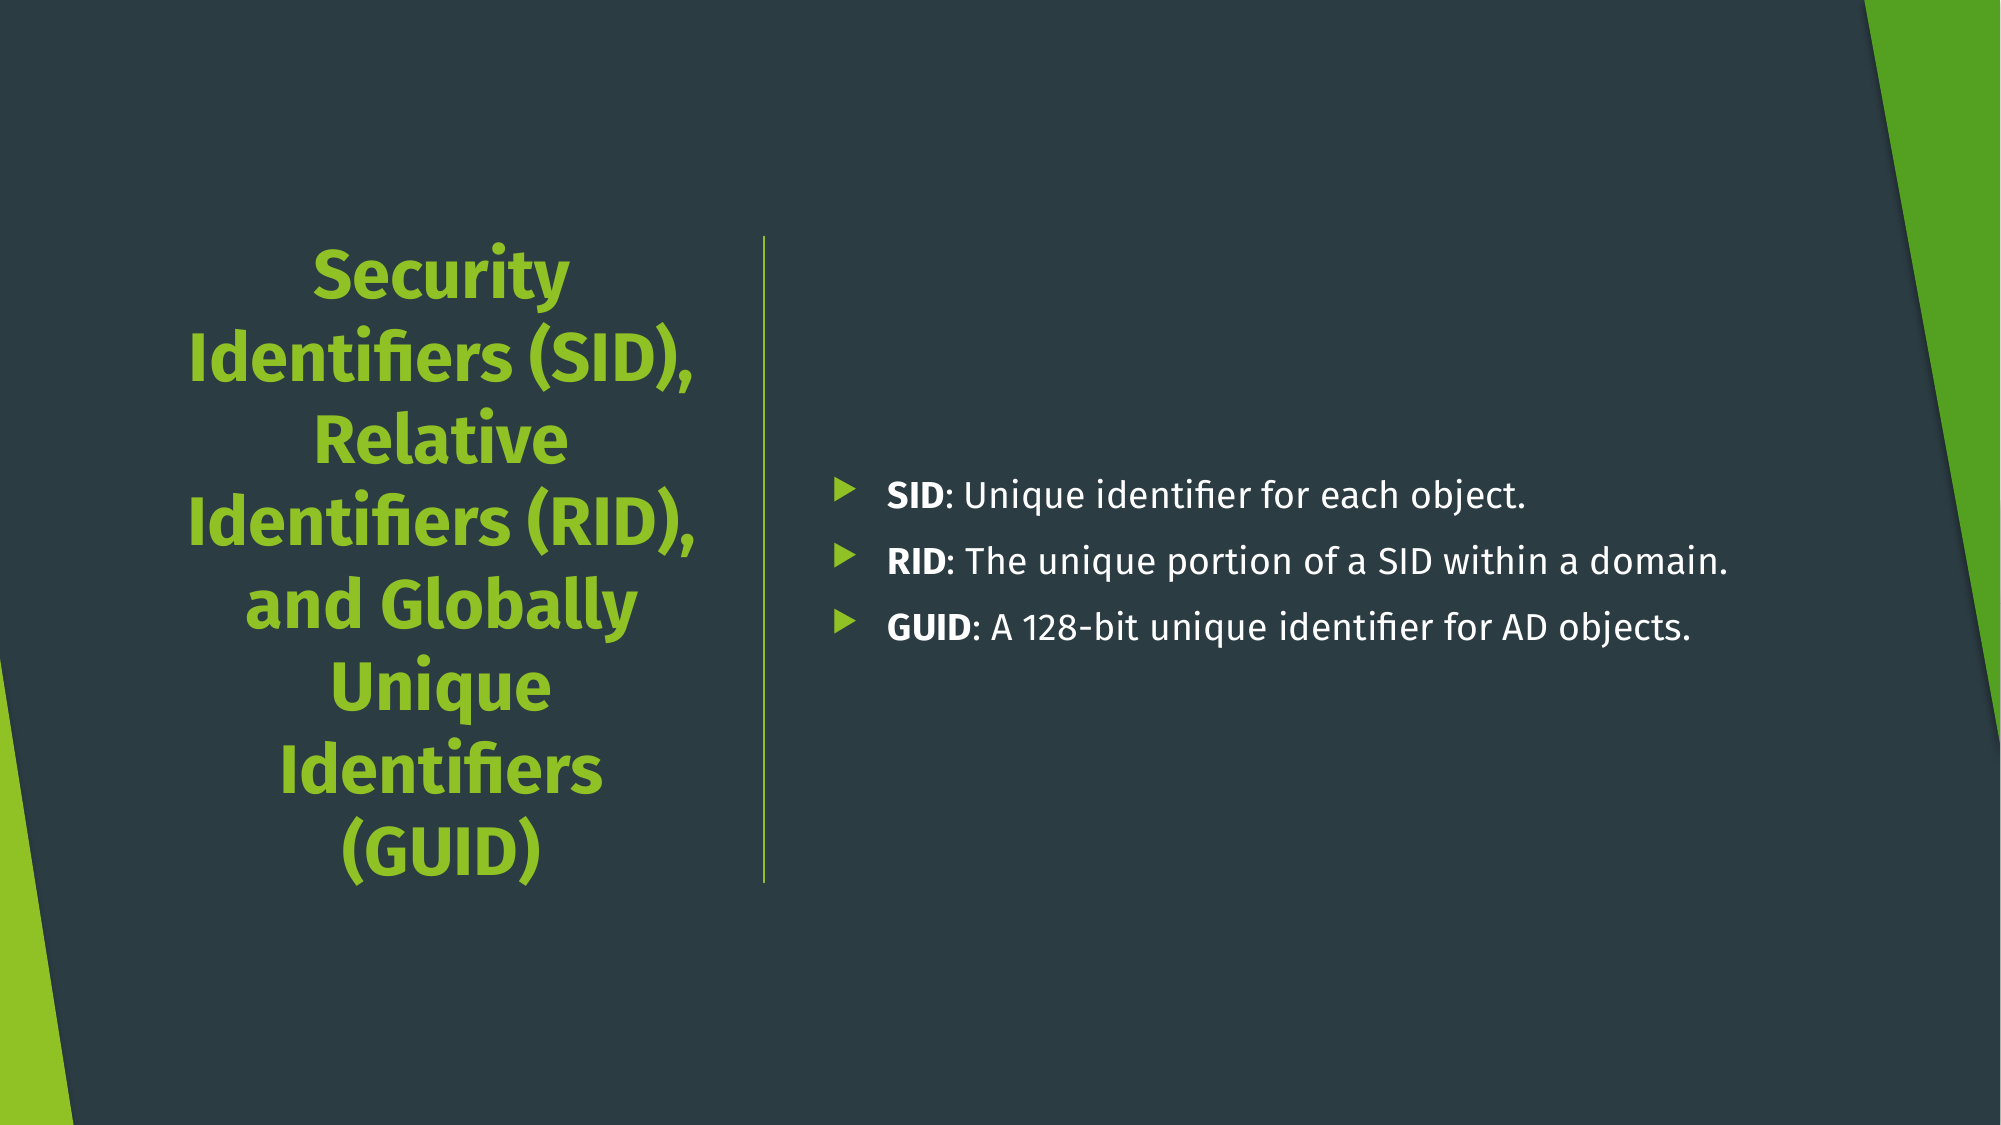

SID: Unique identifier for each object.
RID: The unique portion of a SID within a domain.
GUID: A 128-bit unique identifier for AD objects.
# Security Identifiers (SID), Relative Identifiers (RID), and Globally Unique Identifiers (GUID)

@soheilsec
20